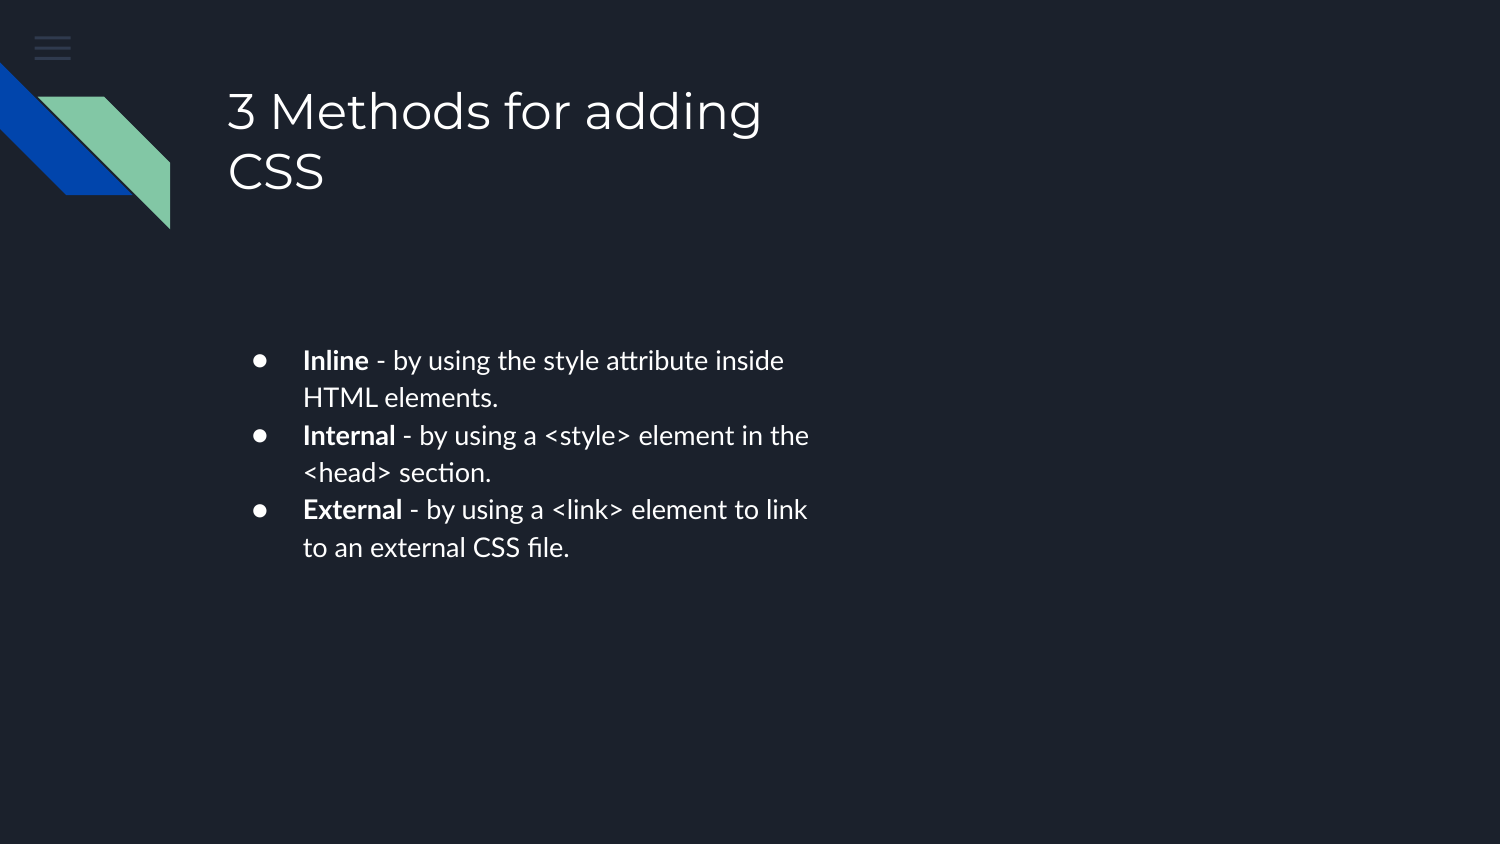

# 3 Methods for adding CSS
Inline - by using the style attribute inside HTML elements.
Internal - by using a <style> element in the <head> section.
External - by using a <link> element to link to an external CSS file.